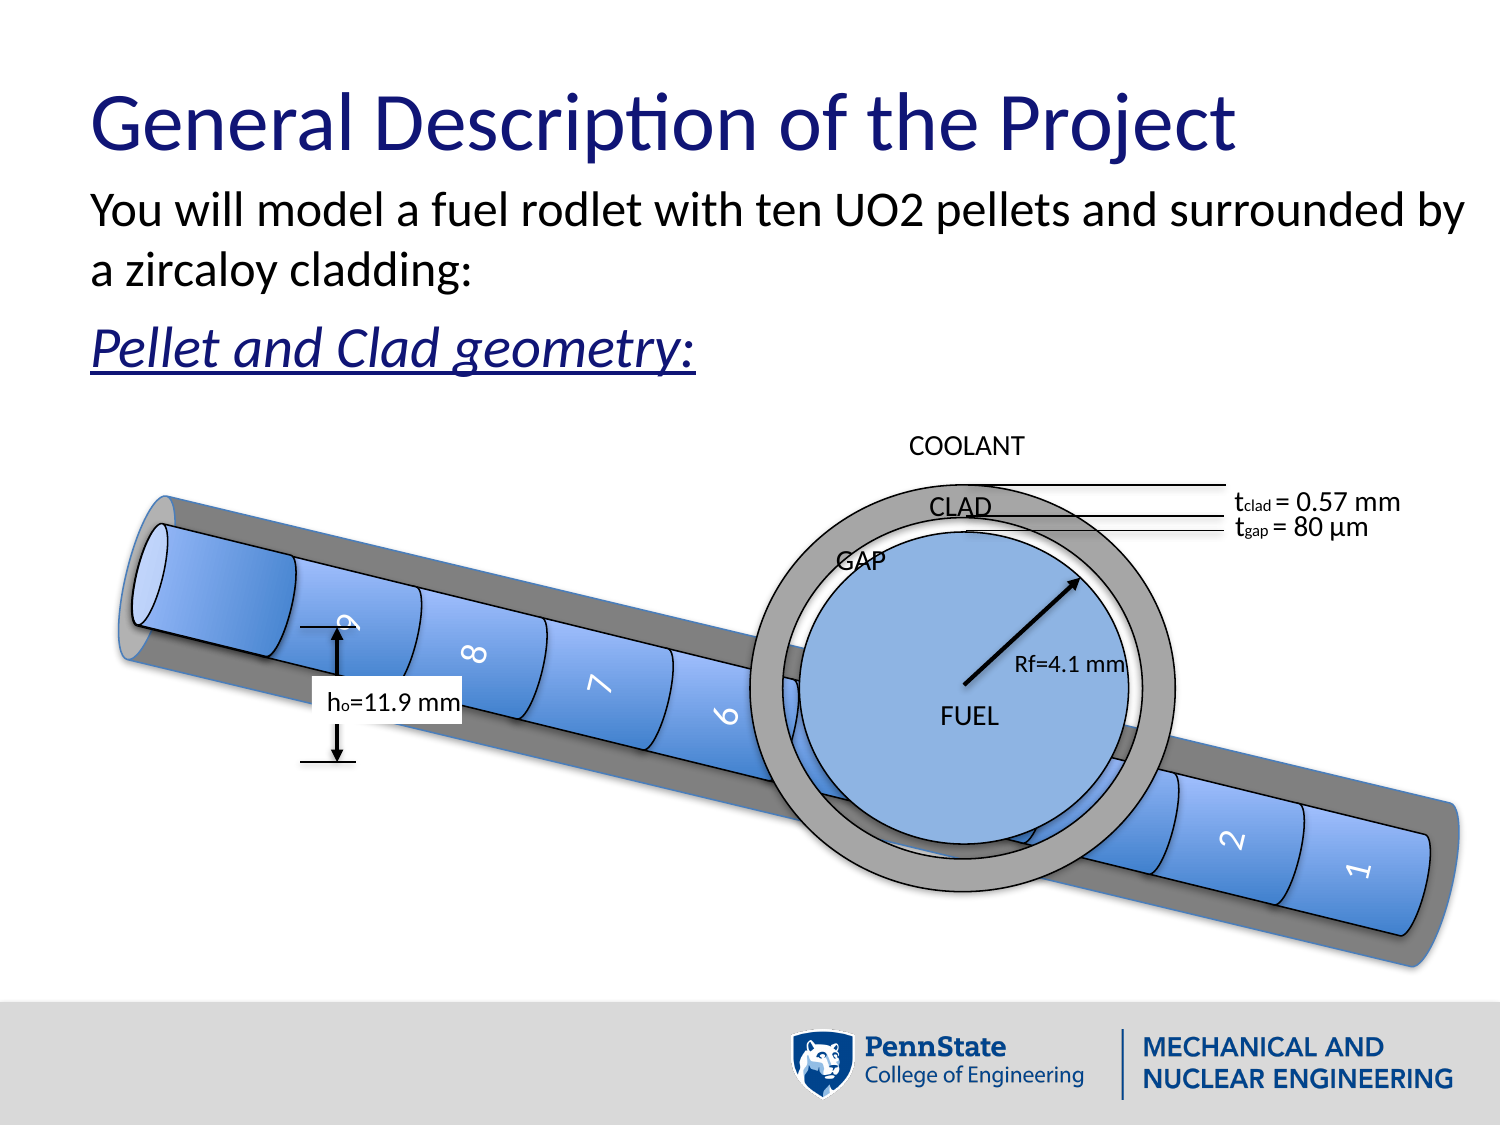

# General Description of the Project

10
9
8
7
6
5
4
3
2
1
You will model a fuel rodlet with ten UO2 pellets and surrounded by a zircaloy cladding:

Pellet and Clad geometry:
COOLANT
tclad = 0.57 mm

tgap = 80 µm
Rf=4.1 mm
CLAD
GAP
FUEL

ho=11.9 mm